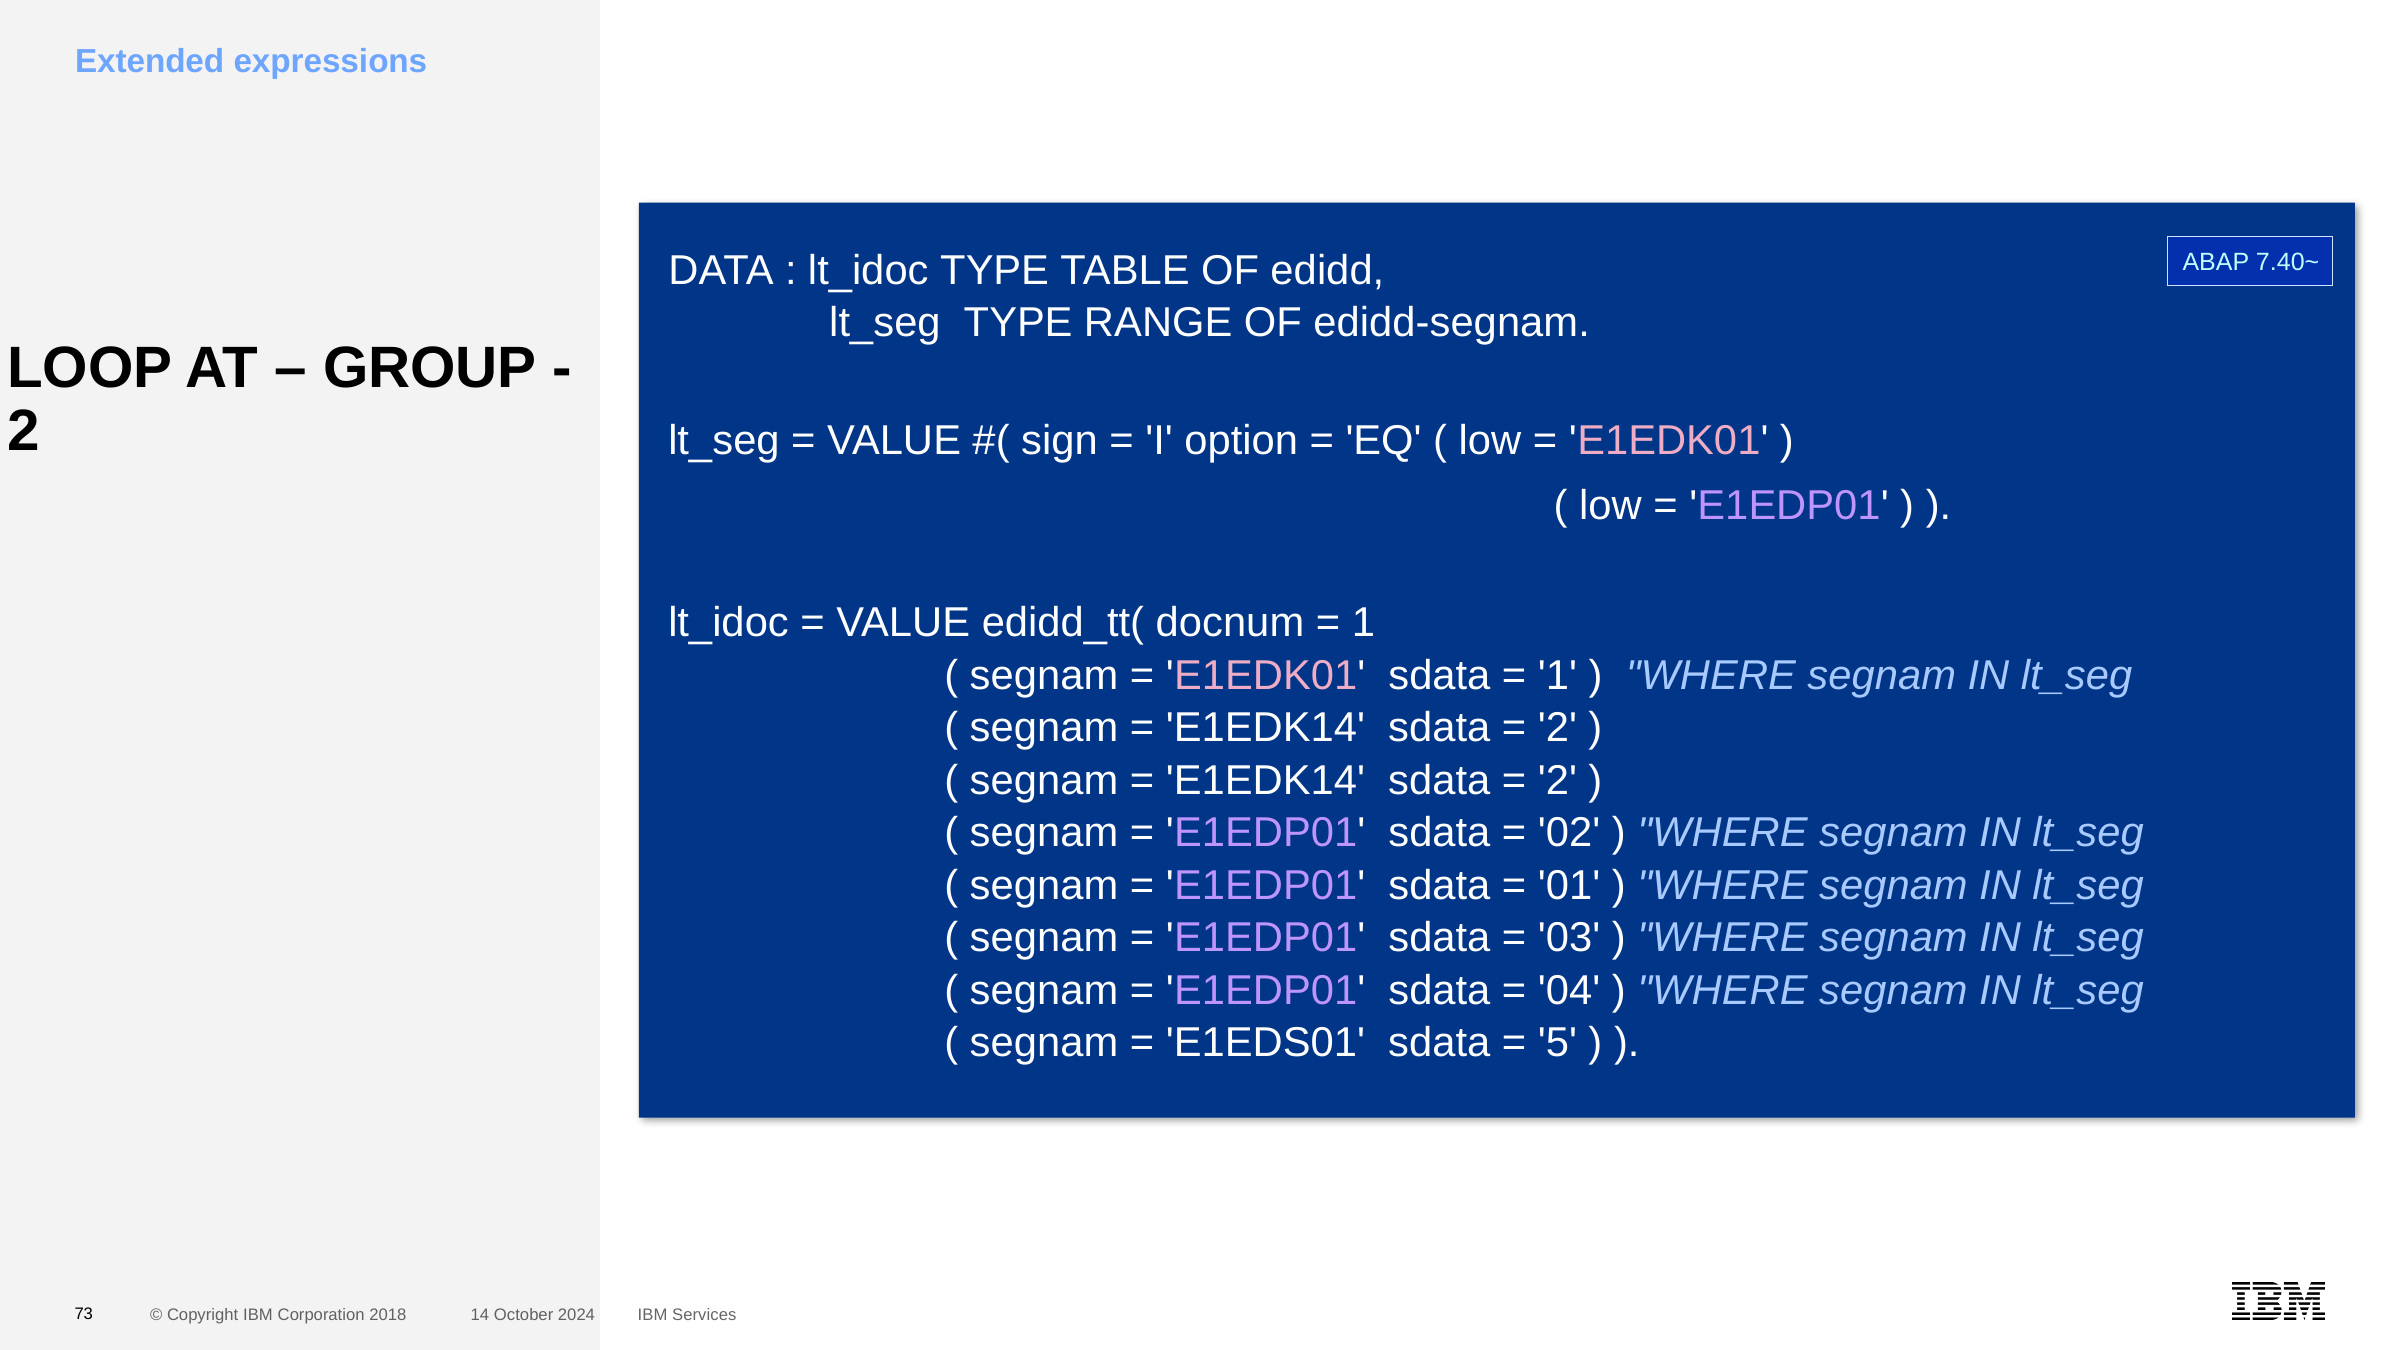

Extended expressions

DATA : lt_idoc TYPE TABLE OF edidd,
              lt_seg  TYPE RANGE OF edidd-segnam.
lt_seg = VALUE #( sign = 'I' option = 'EQ' ( low = 'E1EDK01' )
                                                                             ( low = 'E1EDP01' ) ).
lt_idoc = VALUE edidd_tt( docnum = 1
                        ( segnam = 'E1EDK01'  sdata = '1' )  "WHERE segnam IN lt_seg
                        ( segnam = 'E1EDK14'  sdata = '2' )
                        ( segnam = 'E1EDK14'  sdata = '2' )
                        ( segnam = 'E1EDP01'  sdata = '02' ) "WHERE segnam IN lt_seg
                        ( segnam = 'E1EDP01'  sdata = '01' ) "WHERE segnam IN lt_seg
                        ( segnam = 'E1EDP01'  sdata = '03' ) "WHERE segnam IN lt_seg
                        ( segnam = 'E1EDP01'  sdata = '04' ) "WHERE segnam IN lt_seg
                        ( segnam = 'E1EDS01'  sdata = '5' ) ).
ABAP 7.40~
# LOOP AT – GROUP - 2